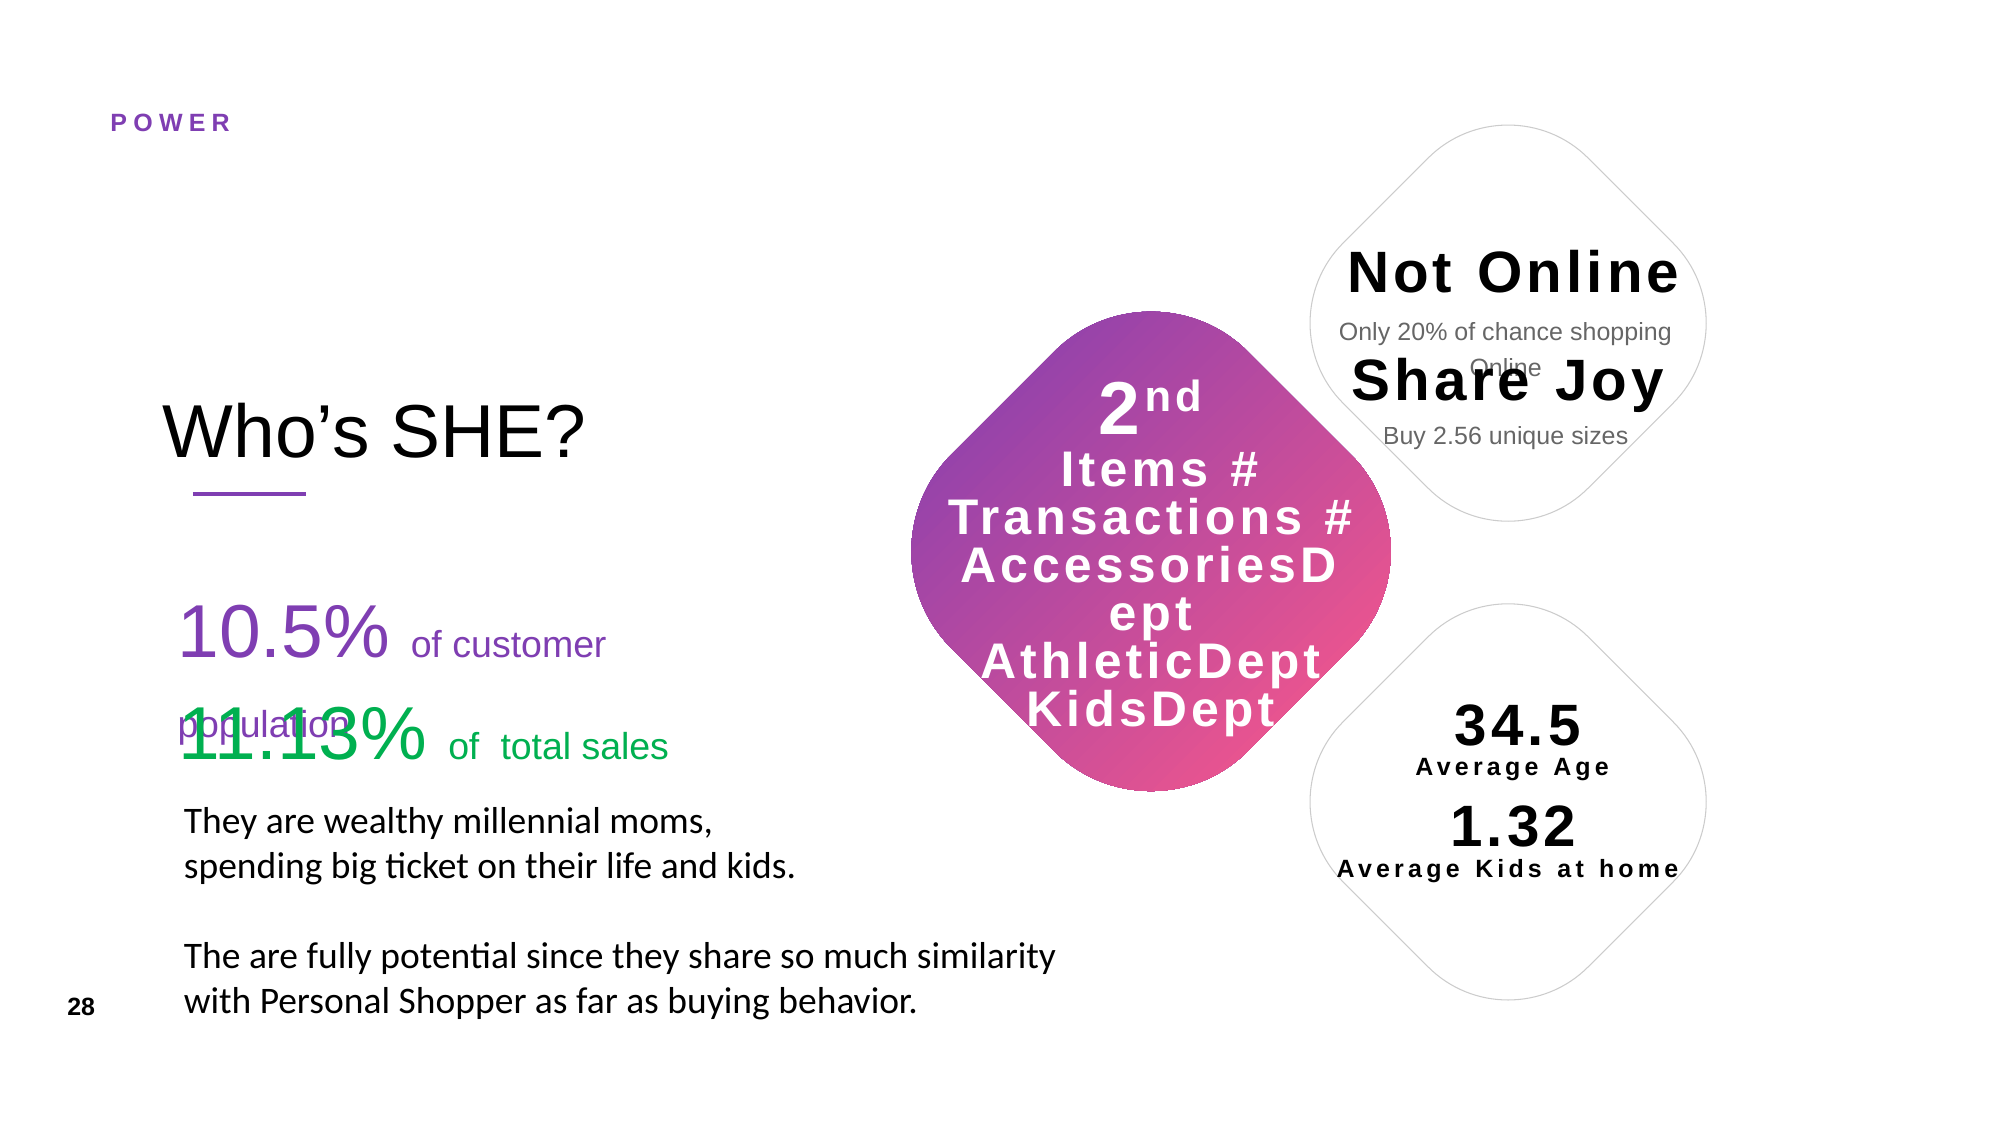

Not Online
Only 20% of chance shopping Online

Share Joy
2nd
 Items #
Transactions #
AccessoriesDept
AthleticDept
KidsDept

Who’s SHE?
Buy 2.56 unique sizes
10.5% of customer population

11.13% of  total sales
34.5
Average Age
They are wealthy millennial moms,
spending big ticket on their life and kids.

The are fully potential since they share so much similarity
with Personal Shopper as far as buying behavior.
1.32
Average Kids at home